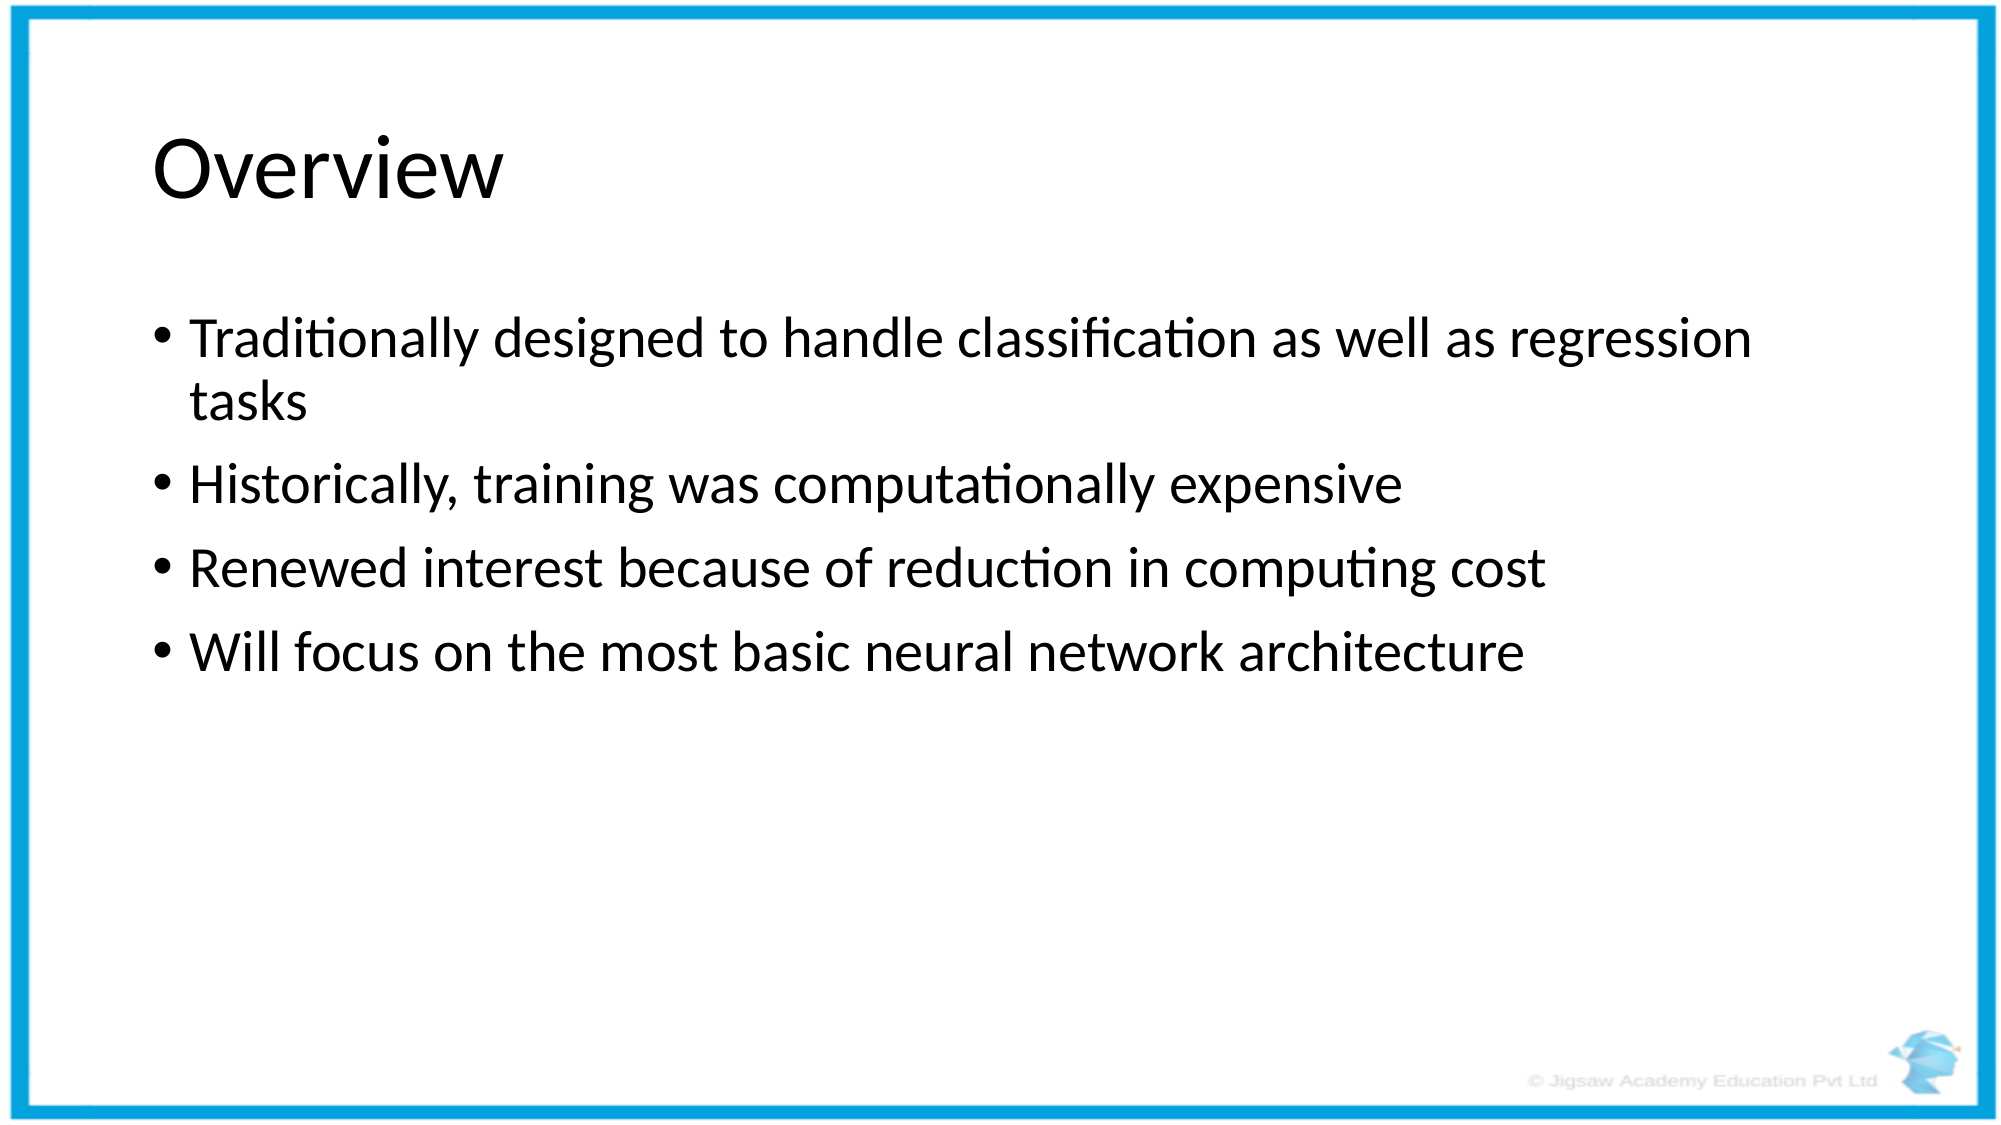

# Overview
Traditionally designed to handle classification as well as regression tasks
Historically, training was computationally expensive
Renewed interest because of reduction in computing cost
Will focus on the most basic neural network architecture